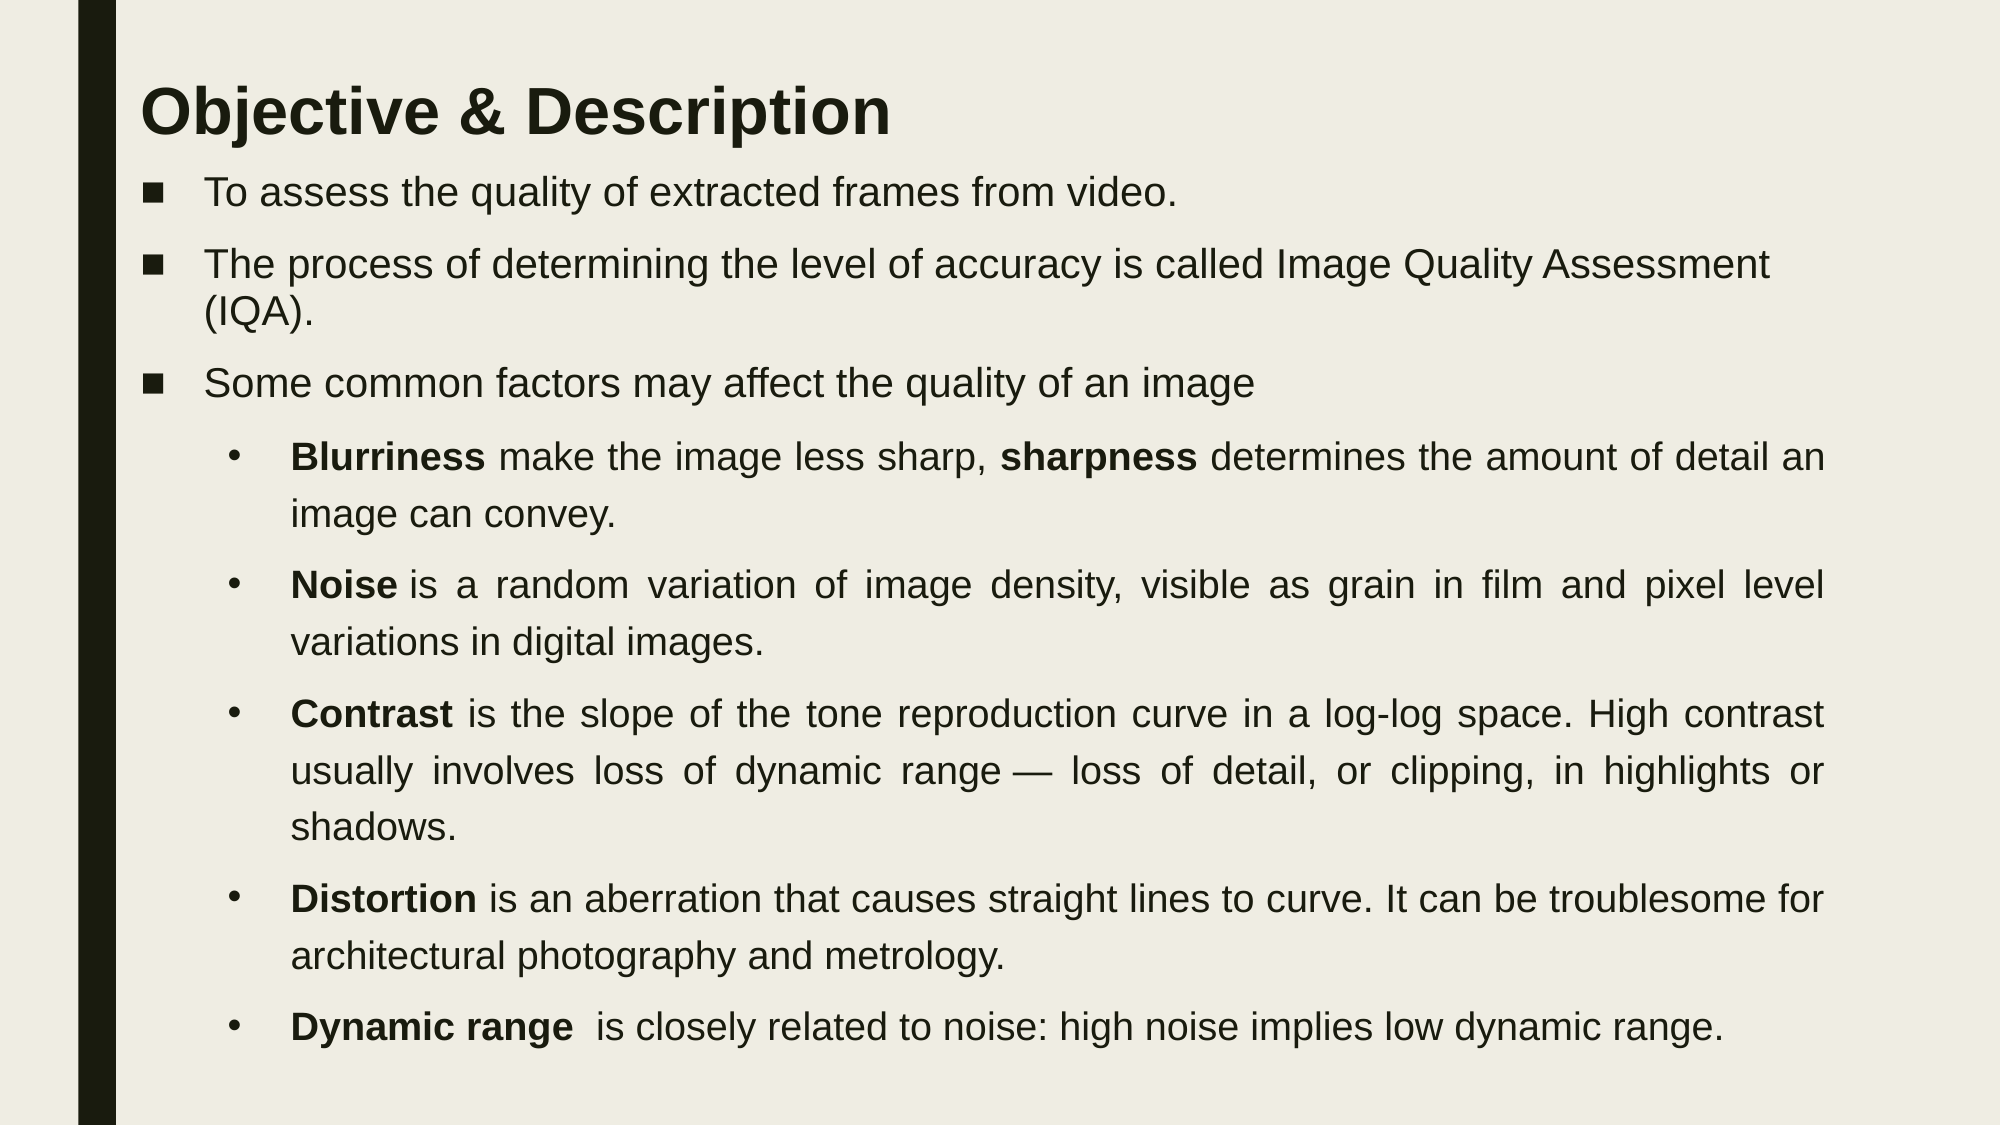

# Objective & Description
To assess the quality of extracted frames from video.
The process of determining the level of accuracy is called Image Quality Assessment (IQA).
Some common factors may affect the quality of an image
Blurriness make the image less sharp, sharpness determines the amount of detail an image can convey.
Noise is a random variation of image density, visible as grain in film and pixel level variations in digital images.
Contrast is the slope of the tone reproduction curve in a log-log space. High contrast usually involves loss of dynamic range — loss of detail, or clipping, in highlights or shadows.
Distortion is an aberration that causes straight lines to curve. It can be troublesome for architectural photography and metrology.
Dynamic range  is closely related to noise: high noise implies low dynamic range.